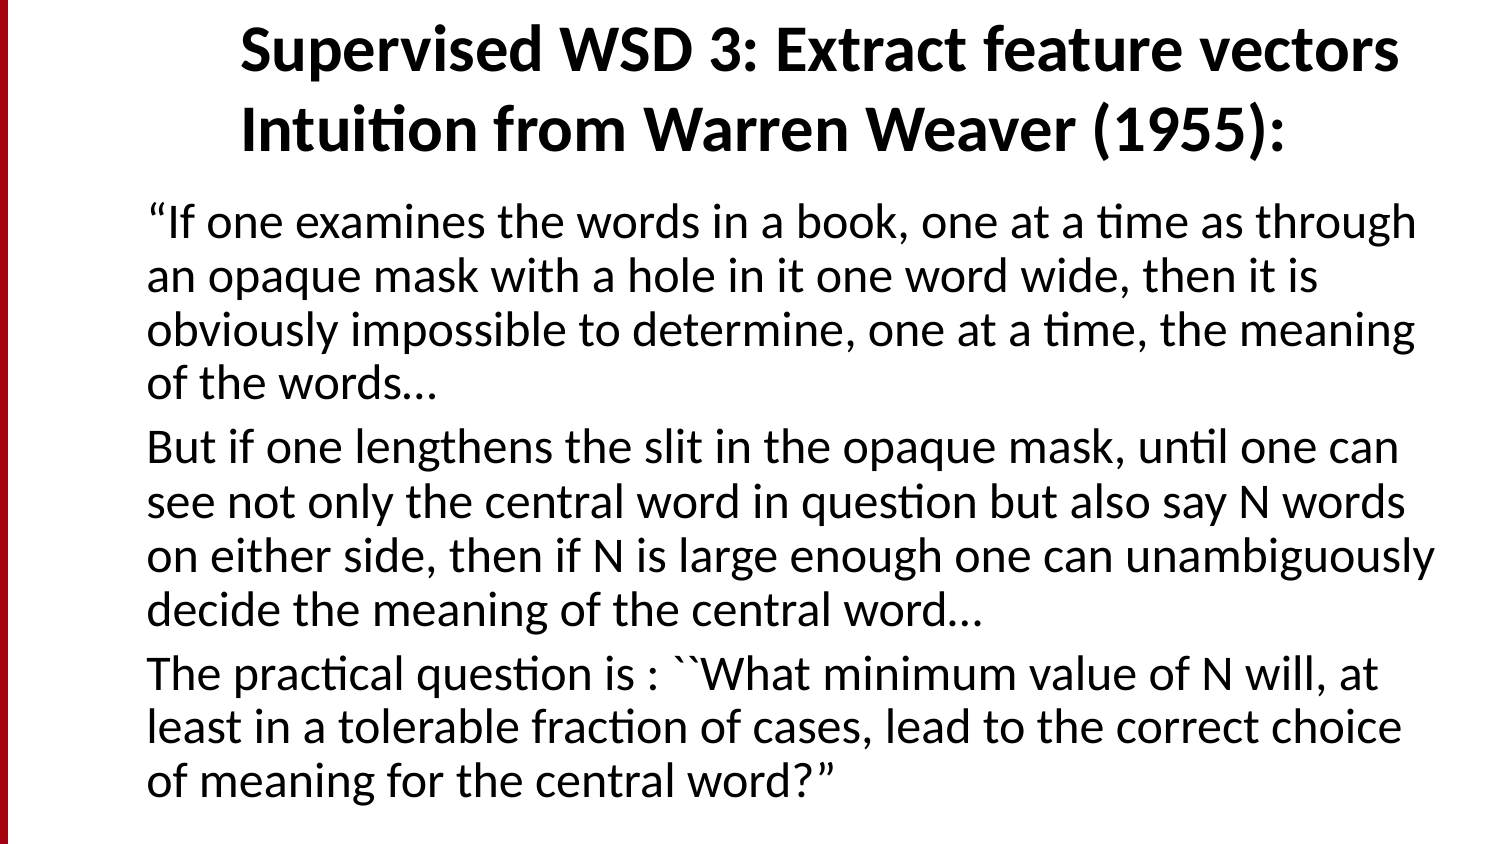

# Supervised WSD 3: Extract feature vectors Intuition from Warren Weaver (1955):
“If one examines the words in a book, one at a time as through an opaque mask with a hole in it one word wide, then it is obviously impossible to determine, one at a time, the meaning of the words…
But if one lengthens the slit in the opaque mask, until one can see not only the central word in question but also say N words on either side, then if N is large enough one can unambiguously decide the meaning of the central word…
The practical question is : ``What minimum value of N will, at least in a tolerable fraction of cases, lead to the correct choice of meaning for the central word?”